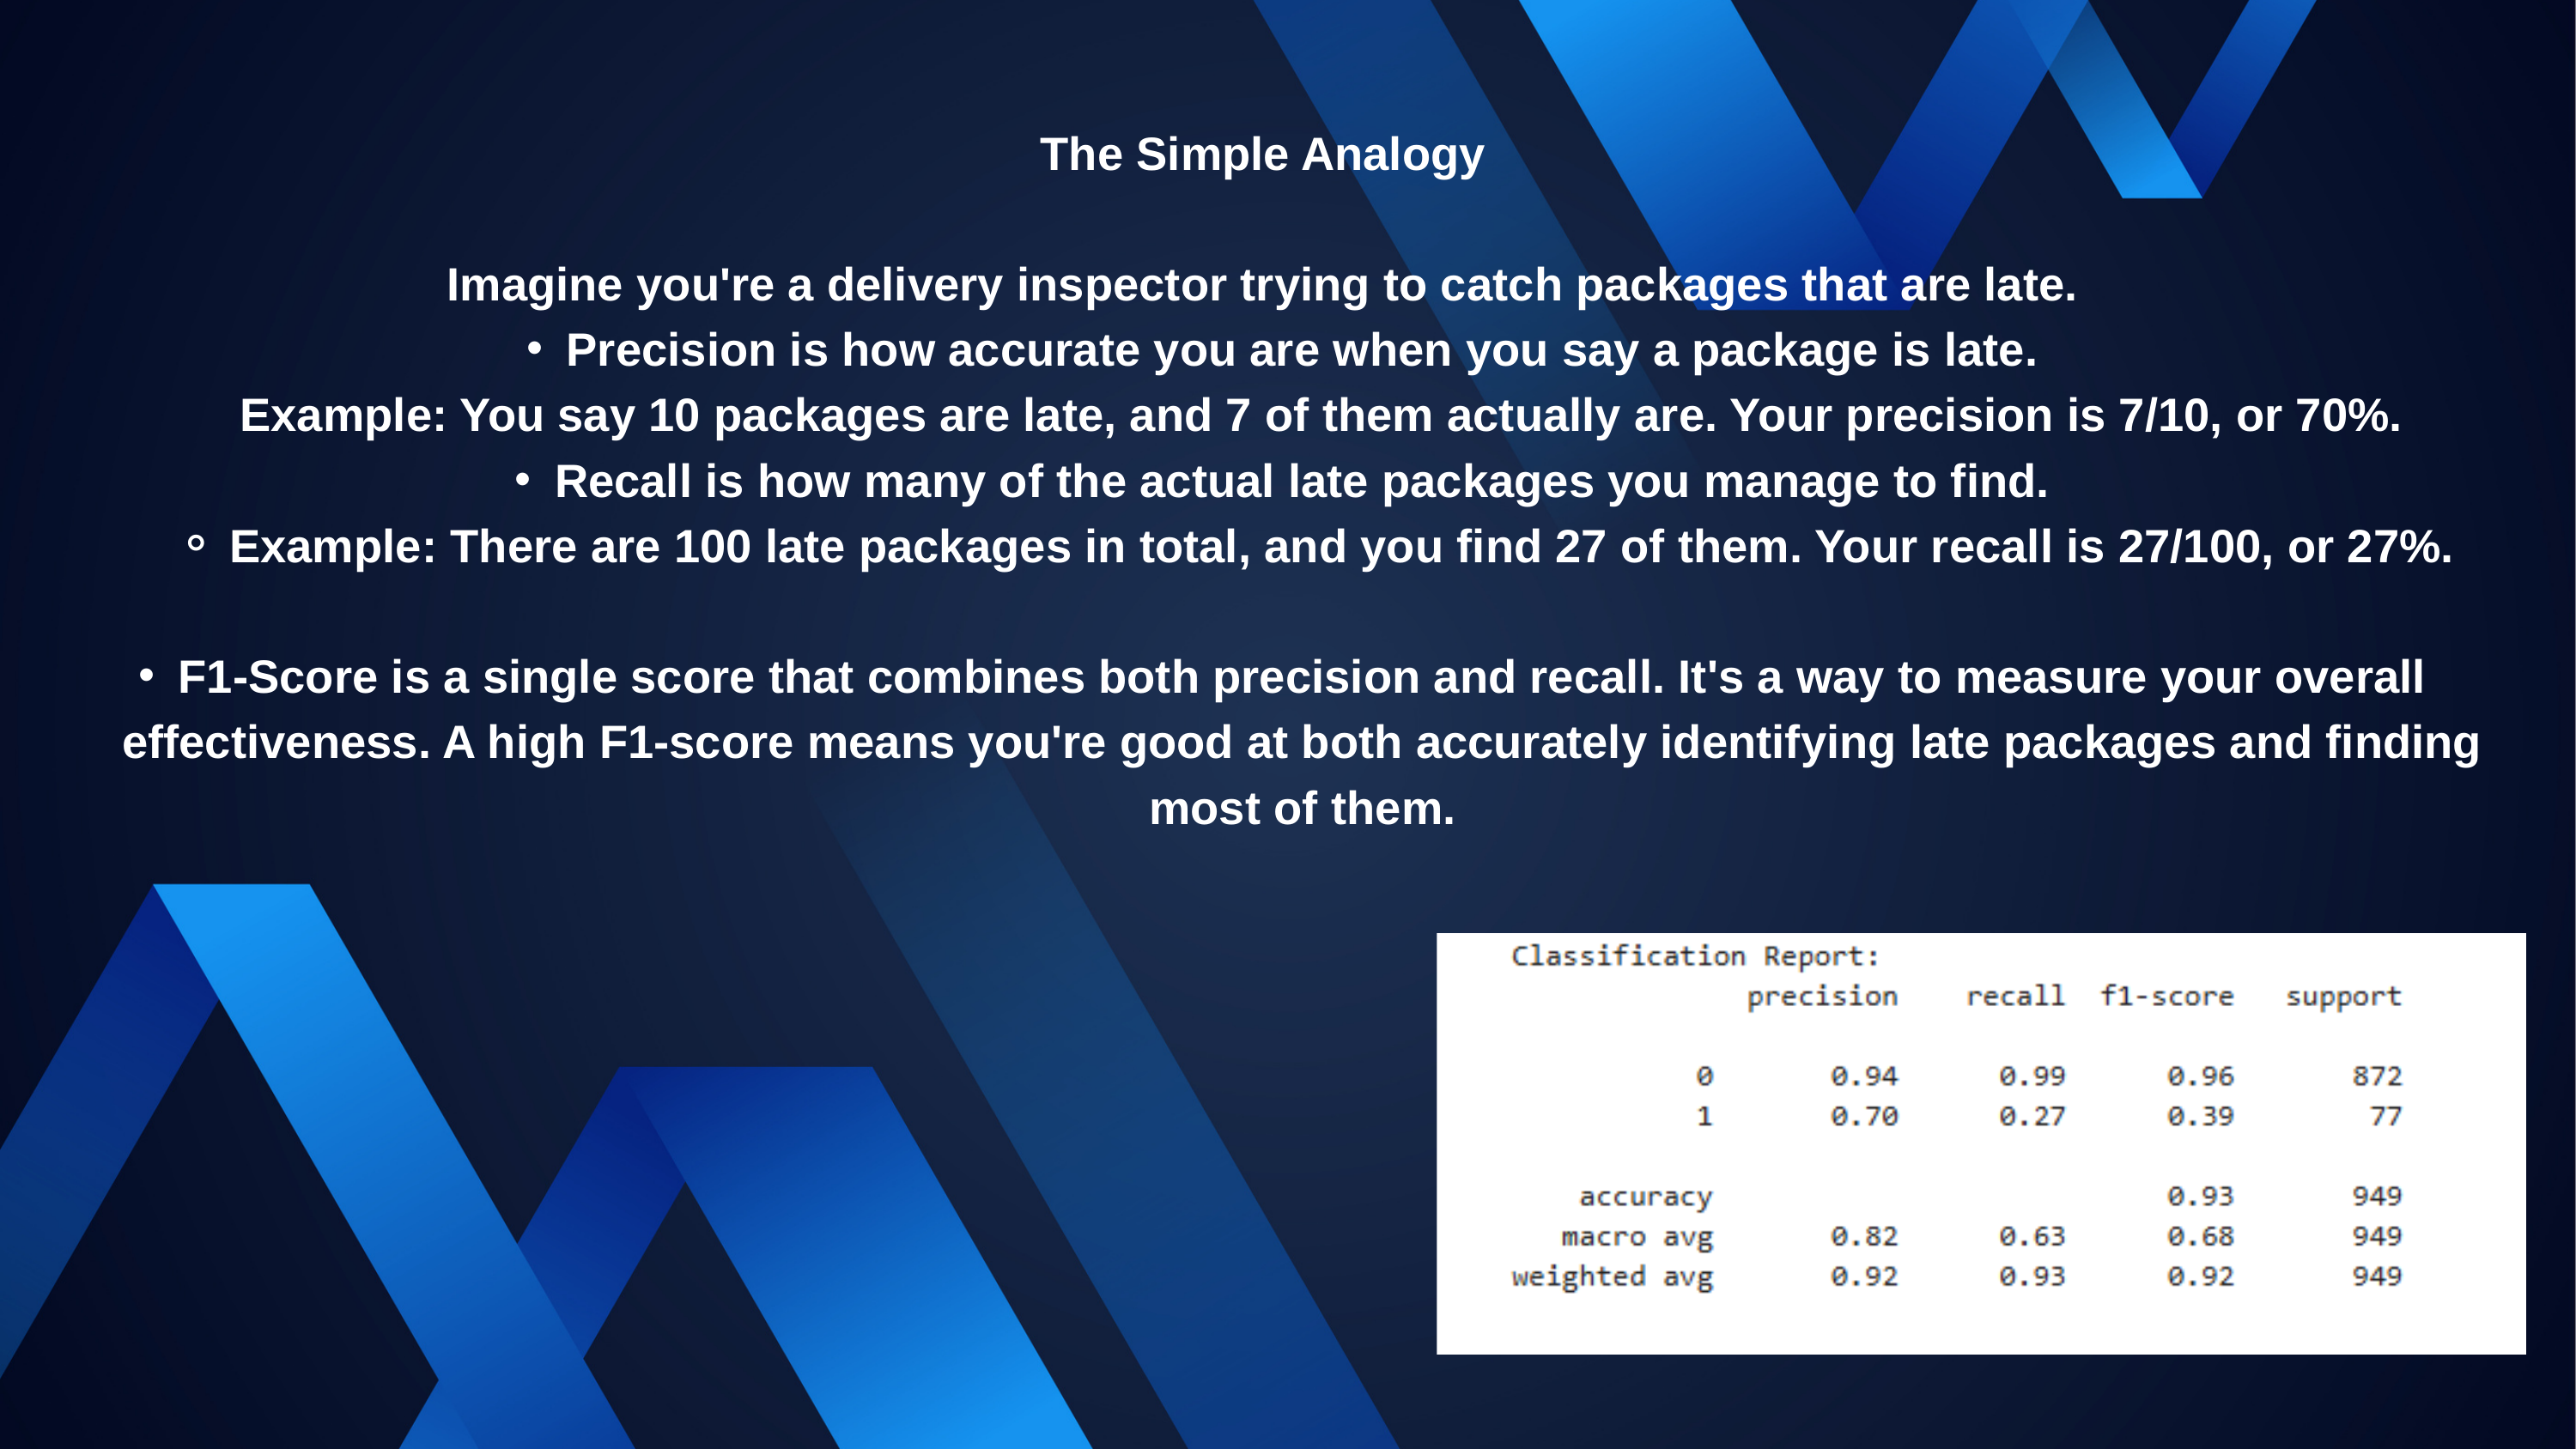

The Simple Analogy

Imagine you're a delivery inspector trying to catch packages that are late.
Precision is how accurate you are when you say a package is late.
         Example: You say 10 packages are late, and 7 of them actually are. Your precision is 7/10, or 70%.
Recall is how many of the actual late packages you manage to find.
Example: There are 100 late packages in total, and you find 27 of them. Your recall is 27/100, or 27%.

F1-Score is a single score that combines both precision and recall. It's a way to measure your overall effectiveness. A high F1-score means you're good at both accurately identifying late packages and finding most of them.